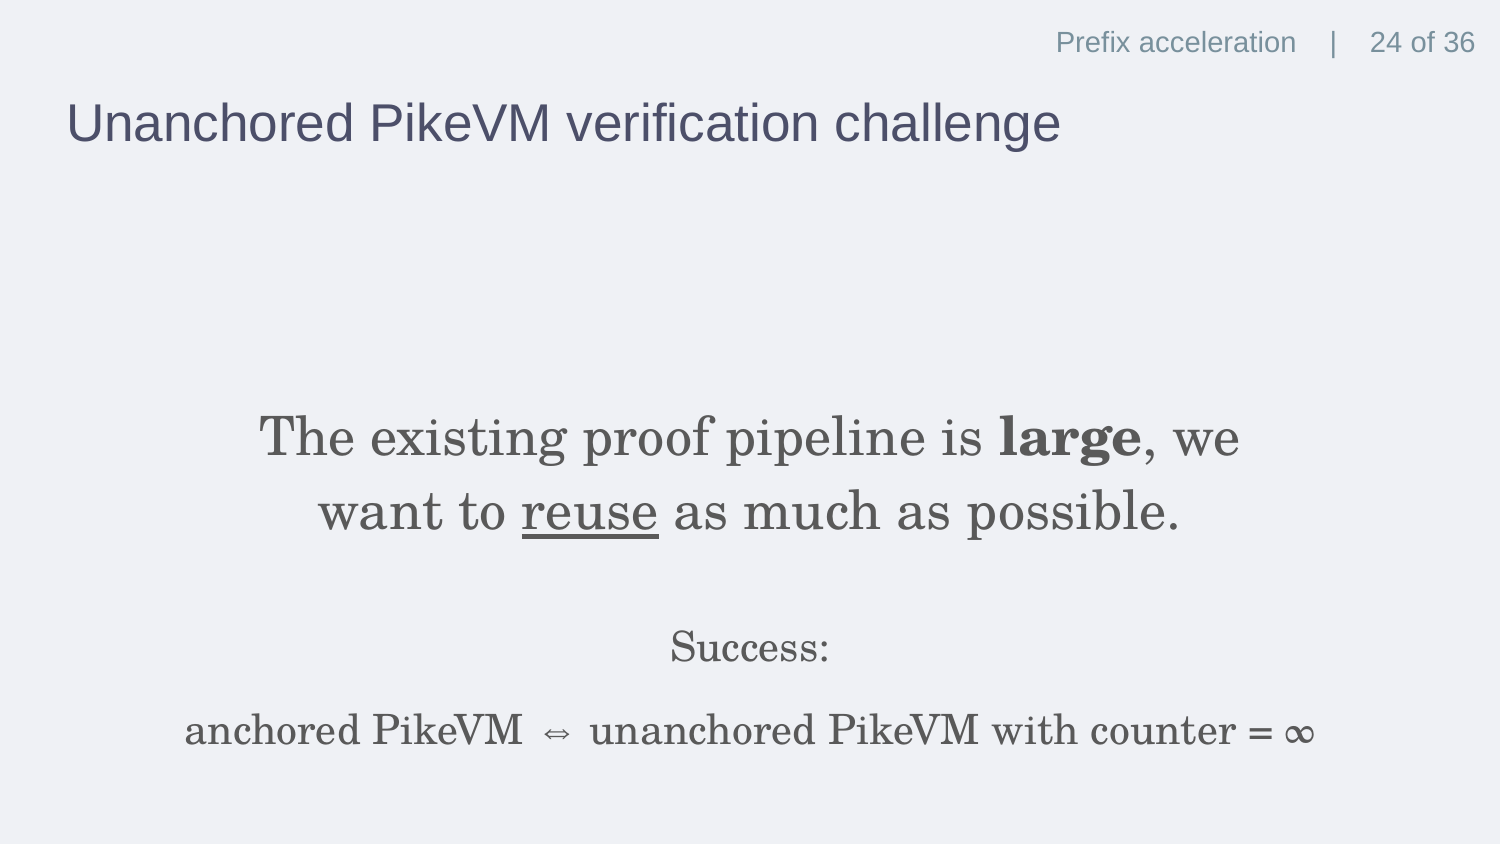

Prefix acceleration    |    24 of 36
# Unanchored PikeVM verification challenge
The existing proof pipeline is large, we want to reuse as much as possible.
Success:
anchored PikeVM ⇔ unanchored PikeVM with counter = ∞